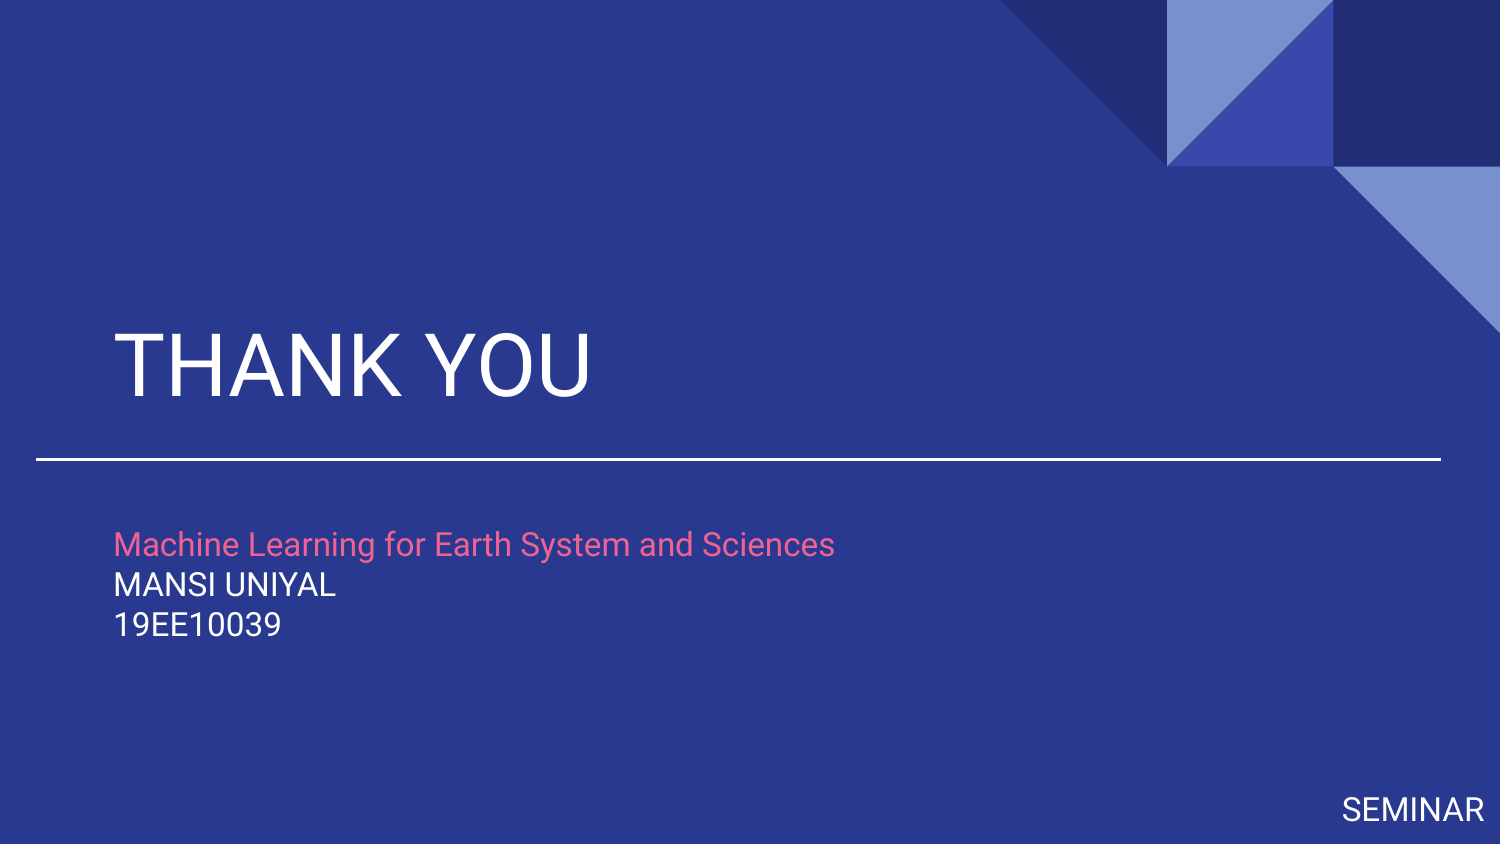

# THANK YOU
Machine Learning for Earth System and Sciences
MANSI UNIYAL
19EE10039
SEMINAR